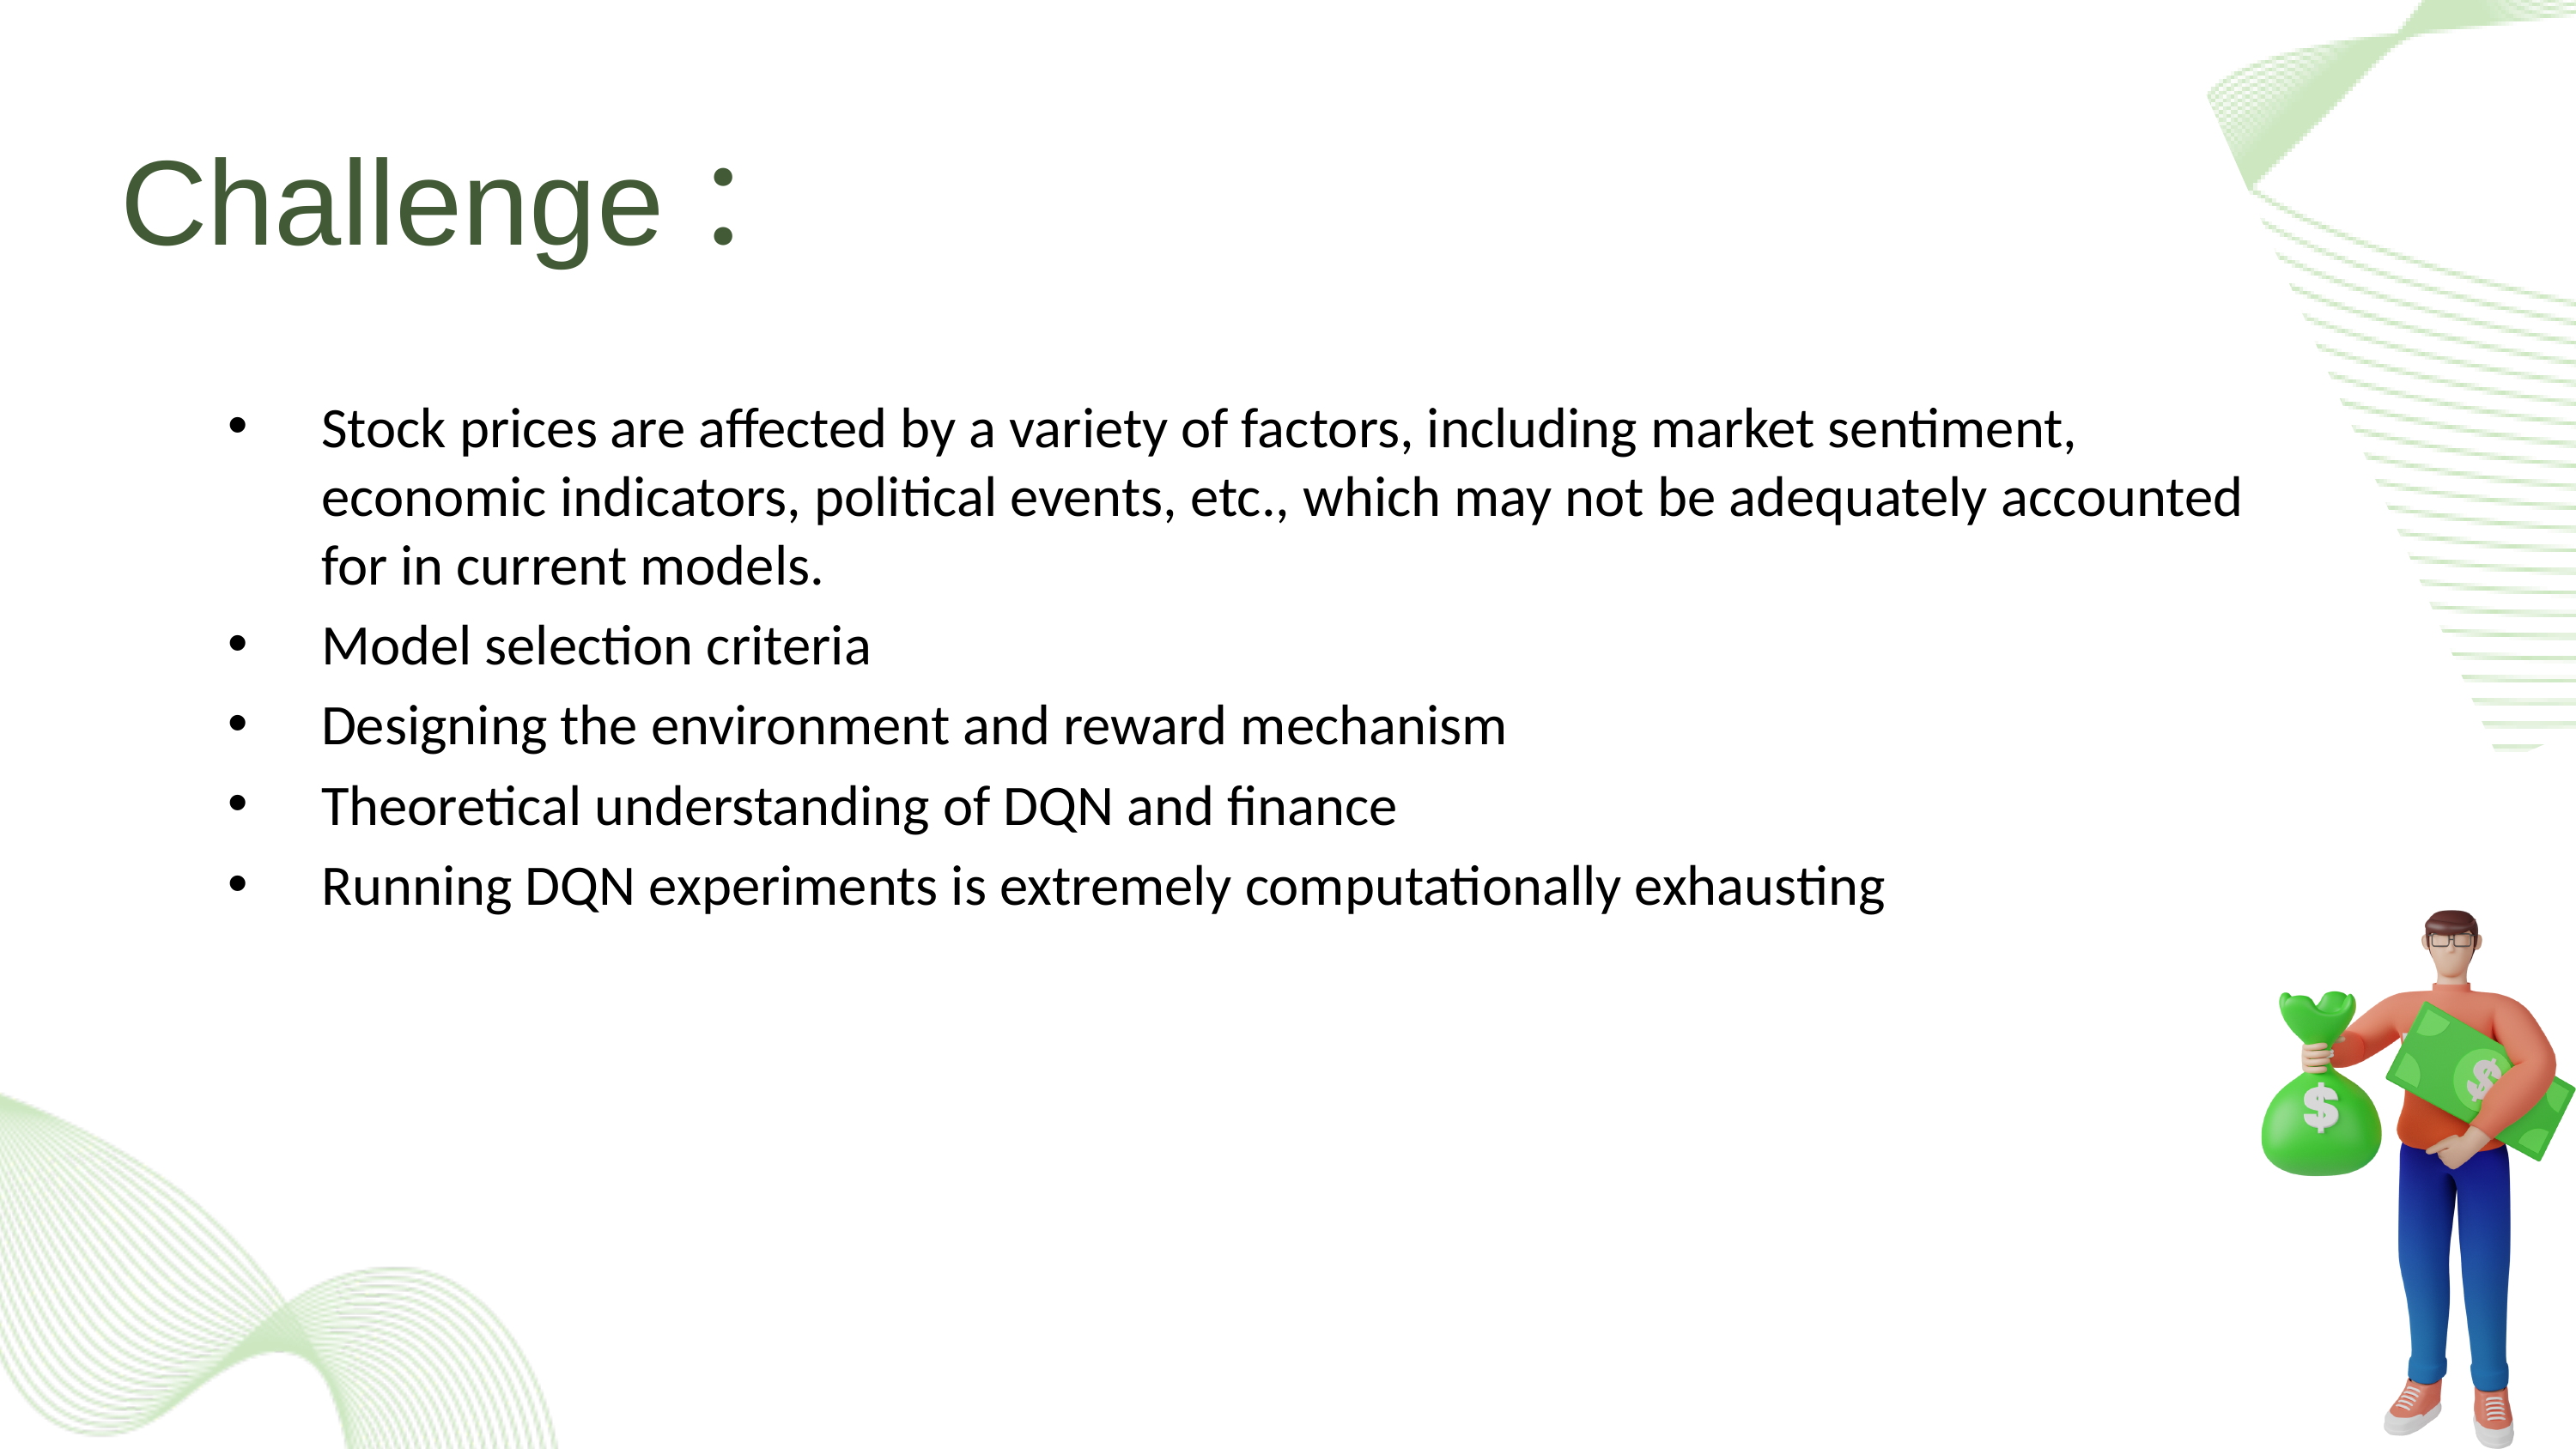

Challenge：

Stock prices are affected by a variety of factors, including market sentiment, economic indicators, political events, etc., which may not be adequately accounted for in current models.
Model selection criteria
Designing the environment and reward mechanism
Theoretical understanding of DQN and finance
Running DQN experiments is extremely computationally exhausting